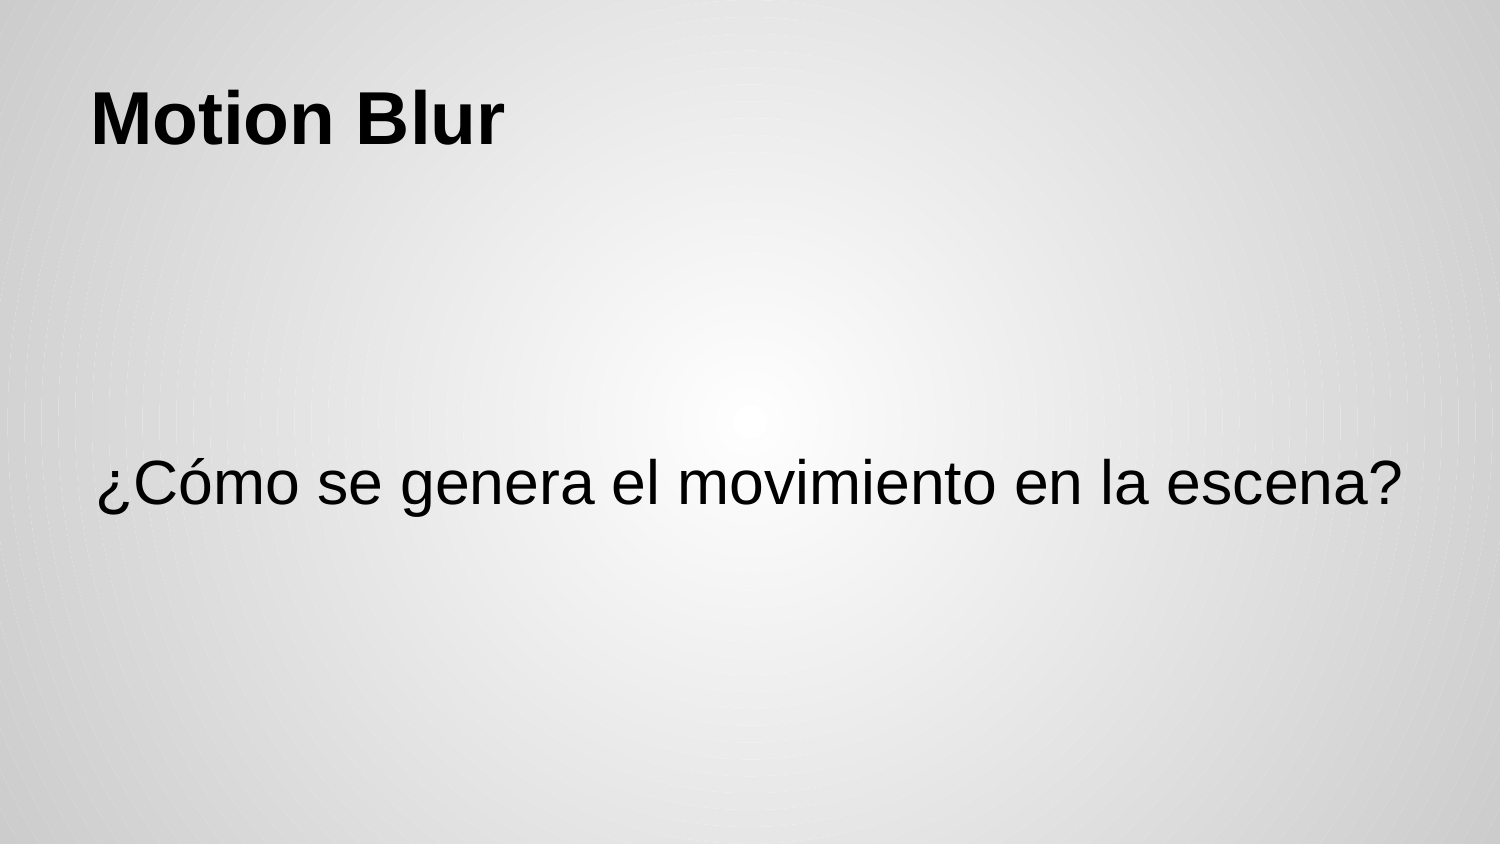

# Motion Blur
¿Cómo se genera el movimiento en la escena?